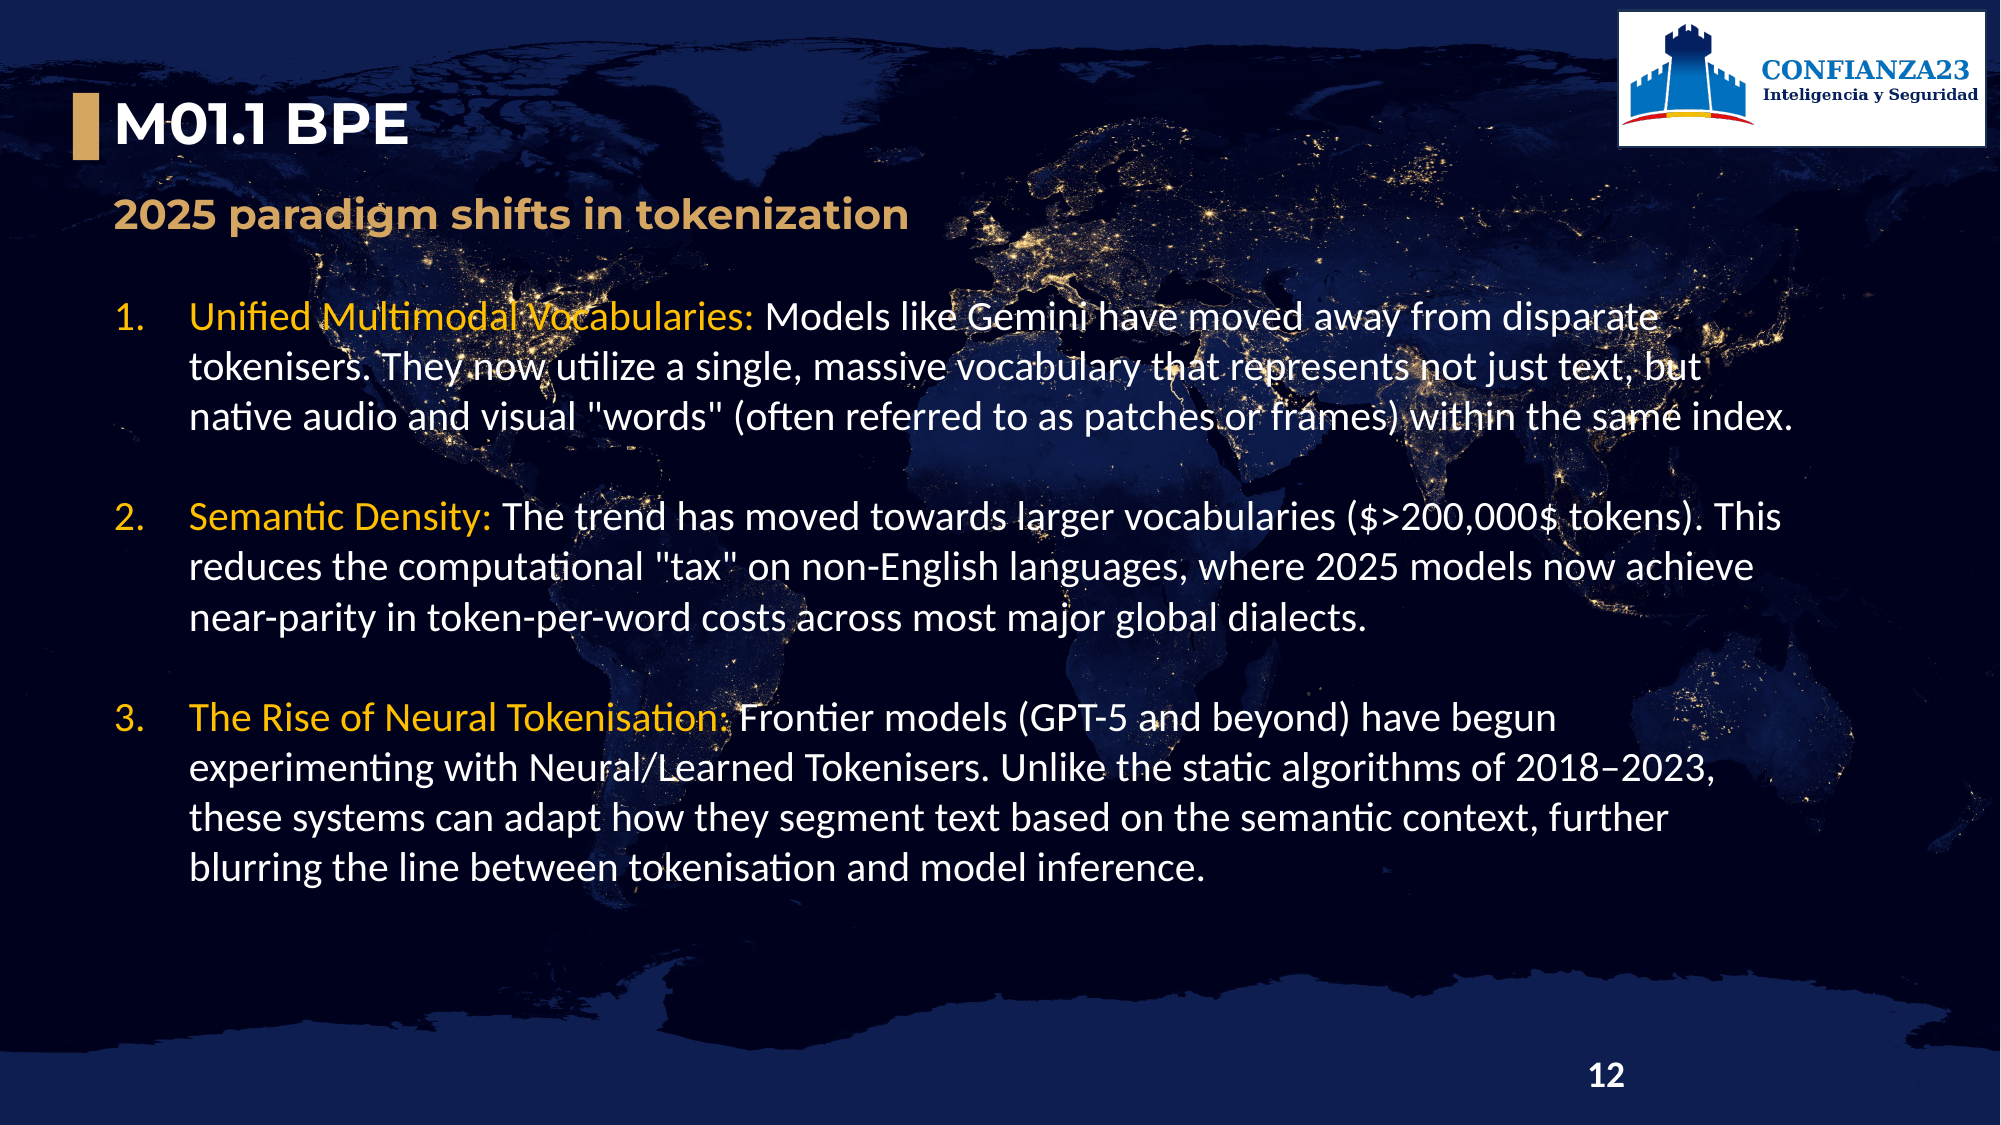

M01.1 BPE

2025 paradigm shifts in tokenization
Unified Multimodal Vocabularies: Models like Gemini have moved away from disparate tokenisers. They now utilize a single, massive vocabulary that represents not just text, but native audio and visual "words" (often referred to as patches or frames) within the same index.

Semantic Density: The trend has moved towards larger vocabularies ($>200,000$ tokens). This reduces the computational "tax" on non-English languages, where 2025 models now achieve near-parity in token-per-word costs across most major global dialects.

The Rise of Neural Tokenisation: Frontier models (GPT-5 and beyond) have begun experimenting with Neural/Learned Tokenisers. Unlike the static algorithms of 2018–2023, these systems can adapt how they segment text based on the semantic context, further blurring the line between tokenisation and model inference.